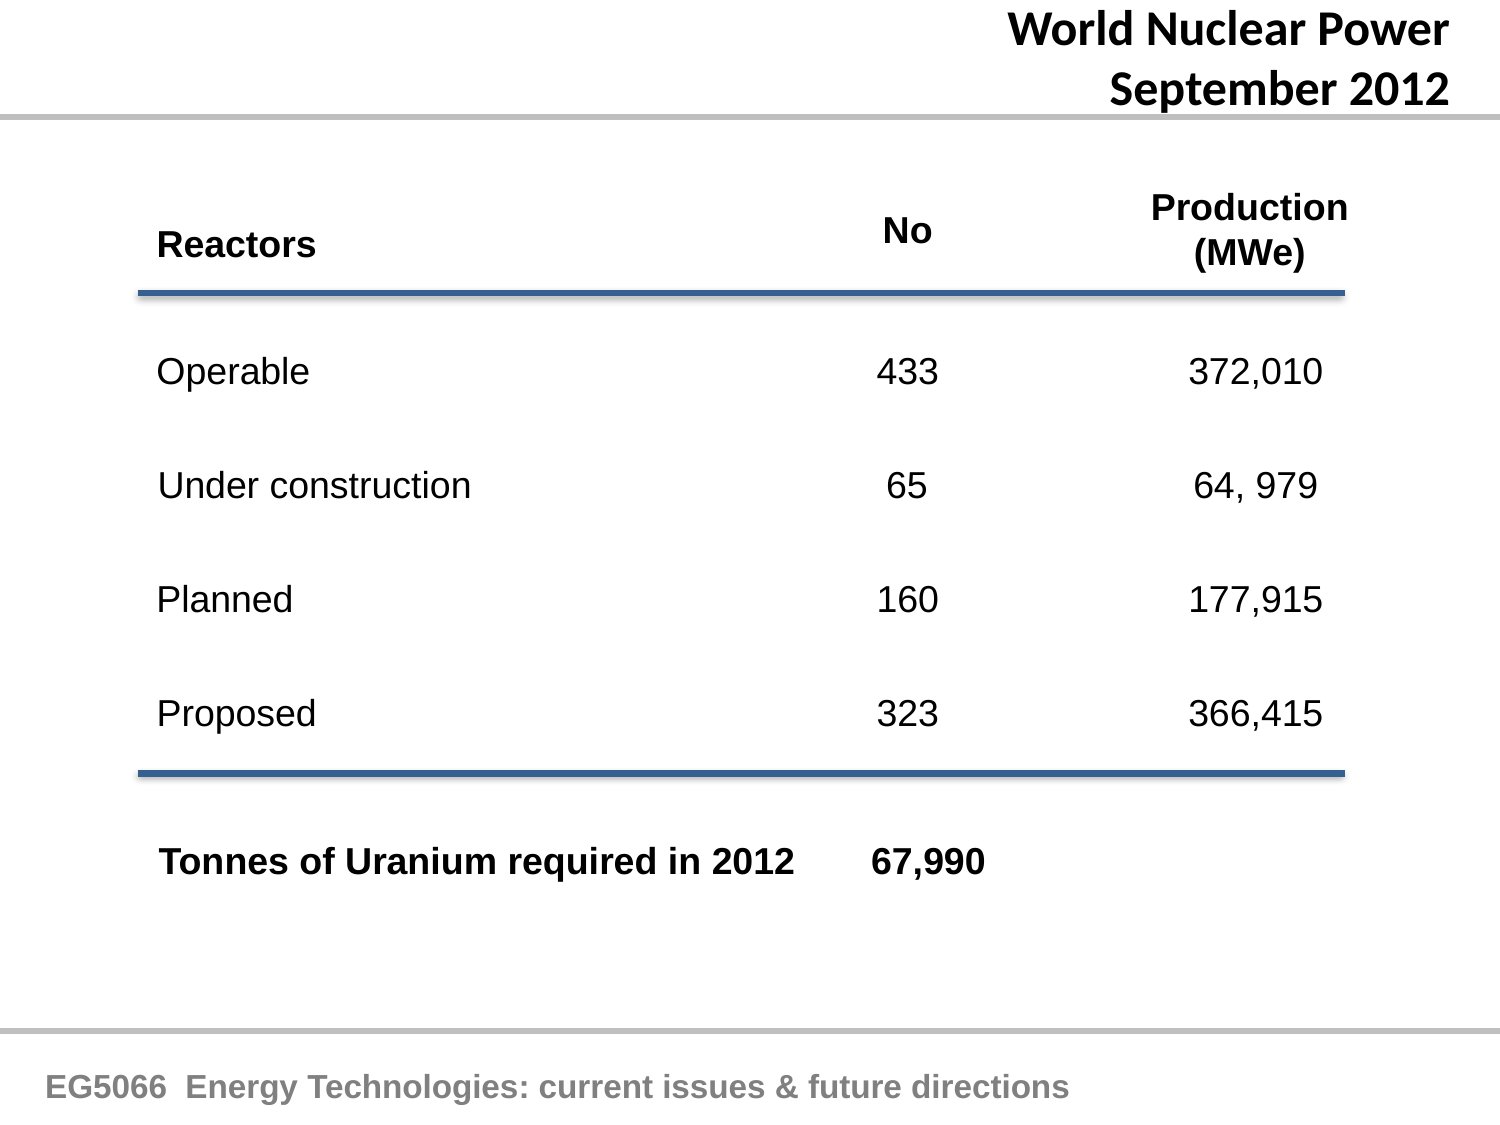

World Nuclear Power September 2012
Production
(MWe)
No
Reactors
Operable
433
372,010
Under construction
65
64, 979
Planned
160
177,915
Proposed
323
366,415
Tonnes of Uranium required in 2012
67,990